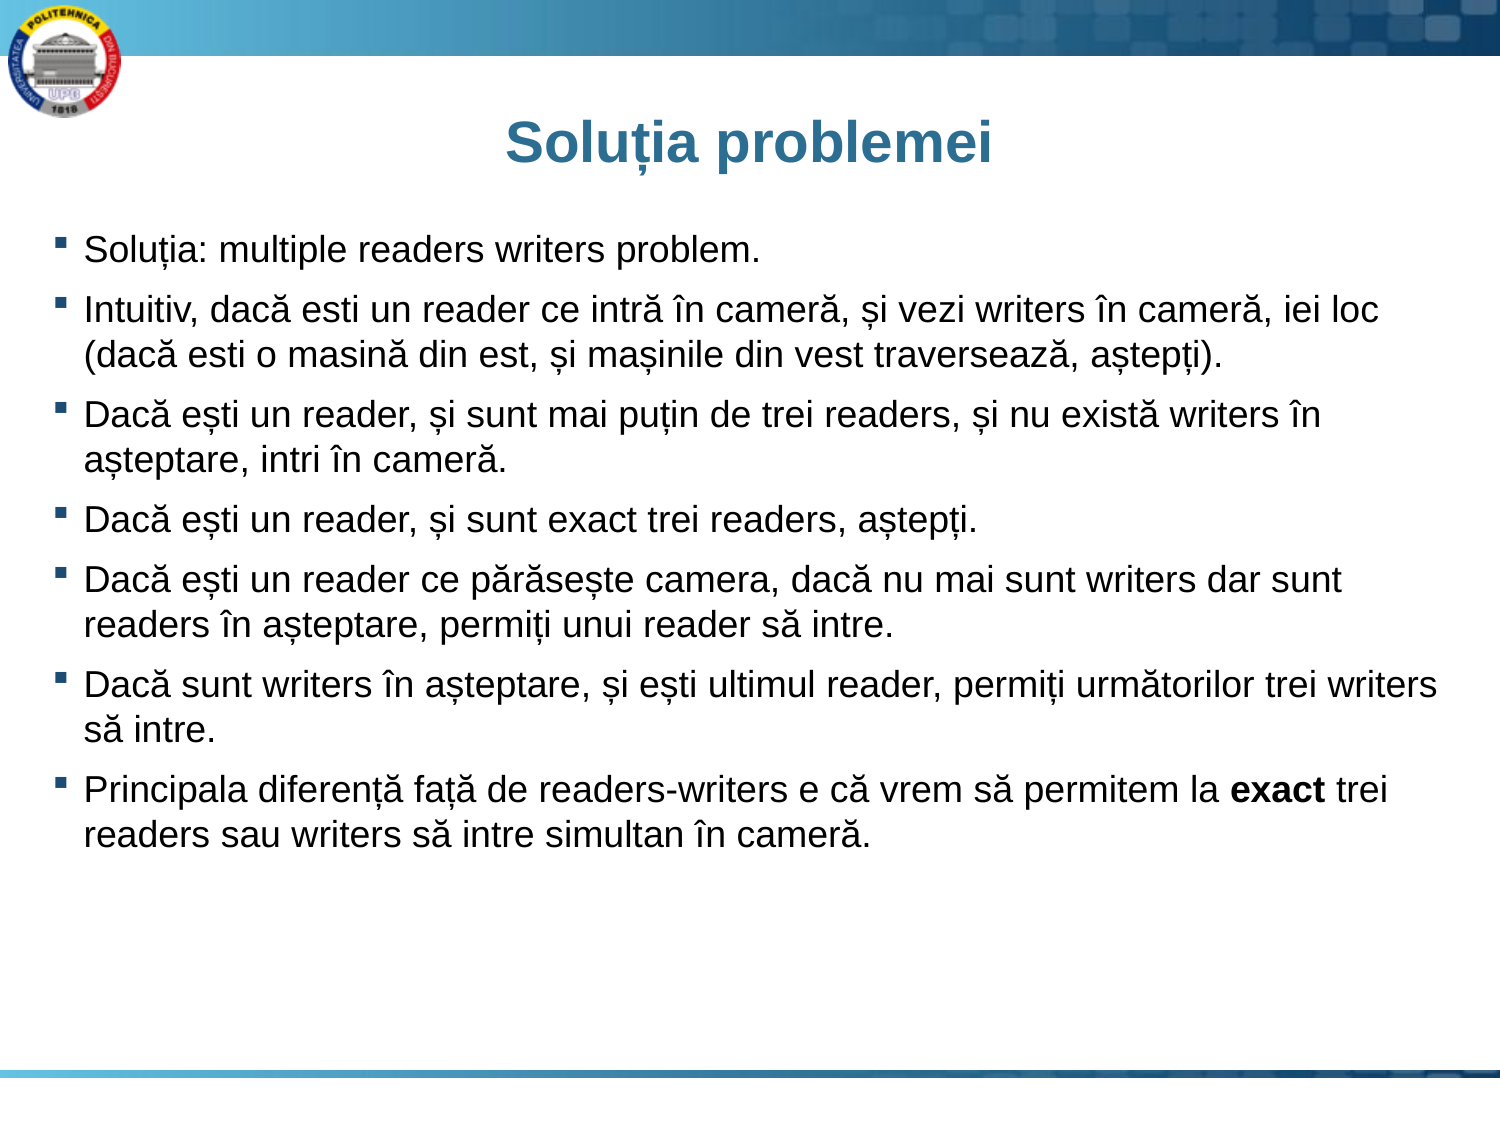

# Soluția problemei
Soluția: multiple readers writers problem.
Intuitiv, dacă esti un reader ce intră în cameră, și vezi writers în cameră, iei loc (dacă esti o masină din est, și mașinile din vest traversează, aștepți).
Dacă ești un reader, și sunt mai puțin de trei readers, și nu există writers în așteptare, intri în cameră.
Dacă ești un reader, și sunt exact trei readers, aștepți.
Dacă ești un reader ce părăsește camera, dacă nu mai sunt writers dar sunt readers în așteptare, permiți unui reader să intre.
Dacă sunt writers în așteptare, și ești ultimul reader, permiți următorilor trei writers să intre.
Principala diferență față de readers-writers e că vrem să permitem la exact trei readers sau writers să intre simultan în cameră.